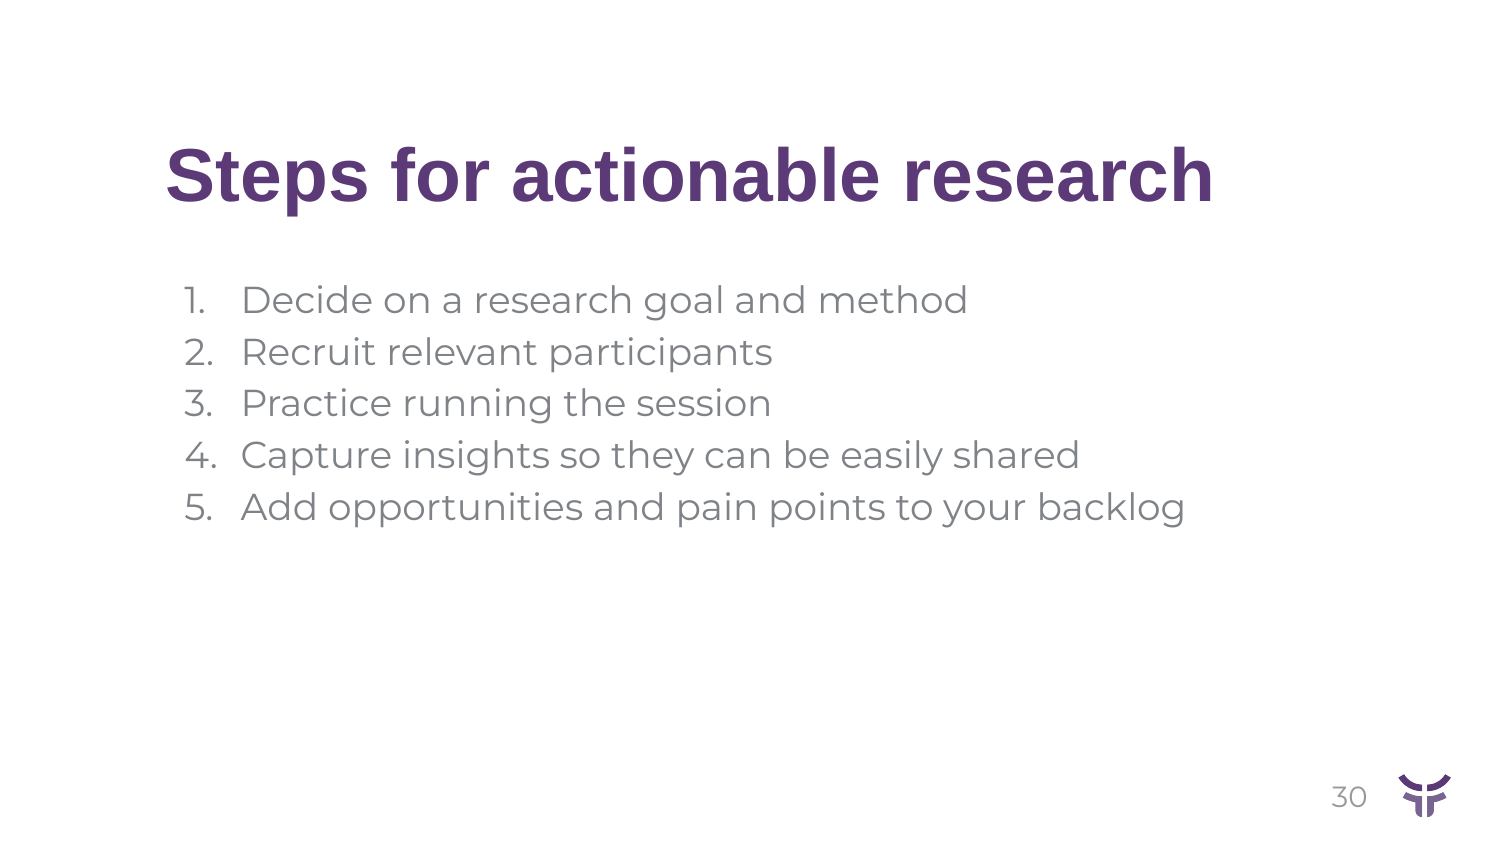

# Steps for actionable research
Decide on a research goal and method
Recruit relevant participants
Practice running the session
Capture insights so they can be easily shared
Add opportunities and pain points to your backlog
30